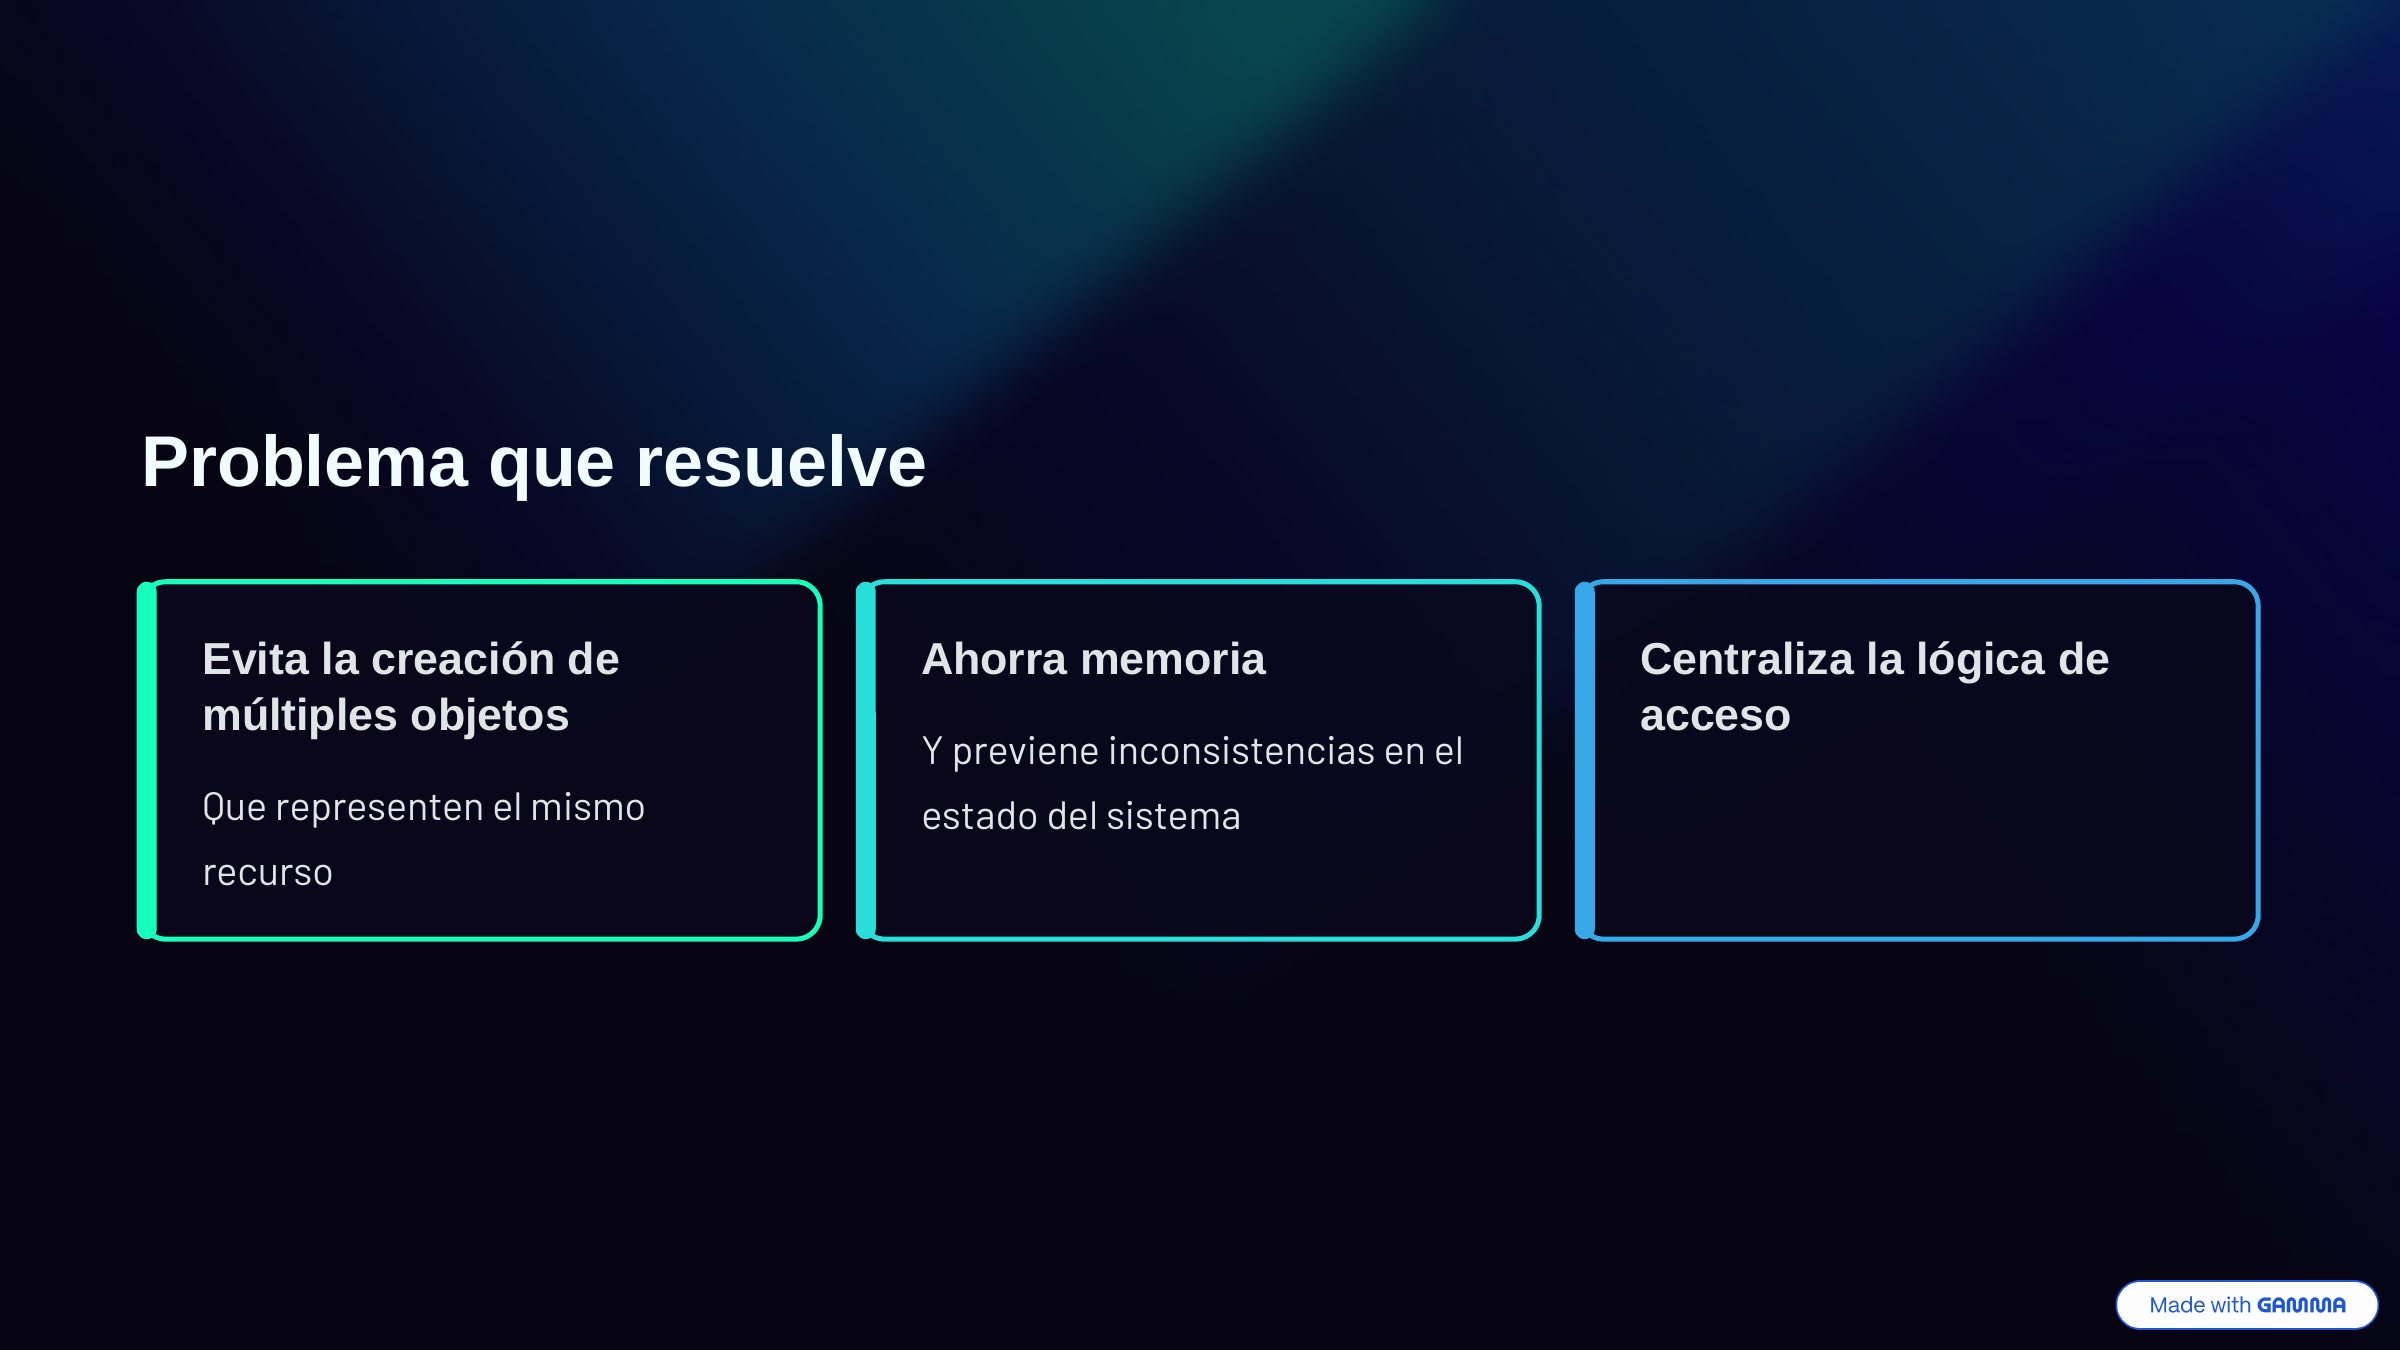

Problema que resuelve

Evita la creación de múltiples objetos
Ahorra memoria
Centraliza la lógica de acceso
Y previene inconsistencias en el estado del sistema
Que representen el mismo recurso